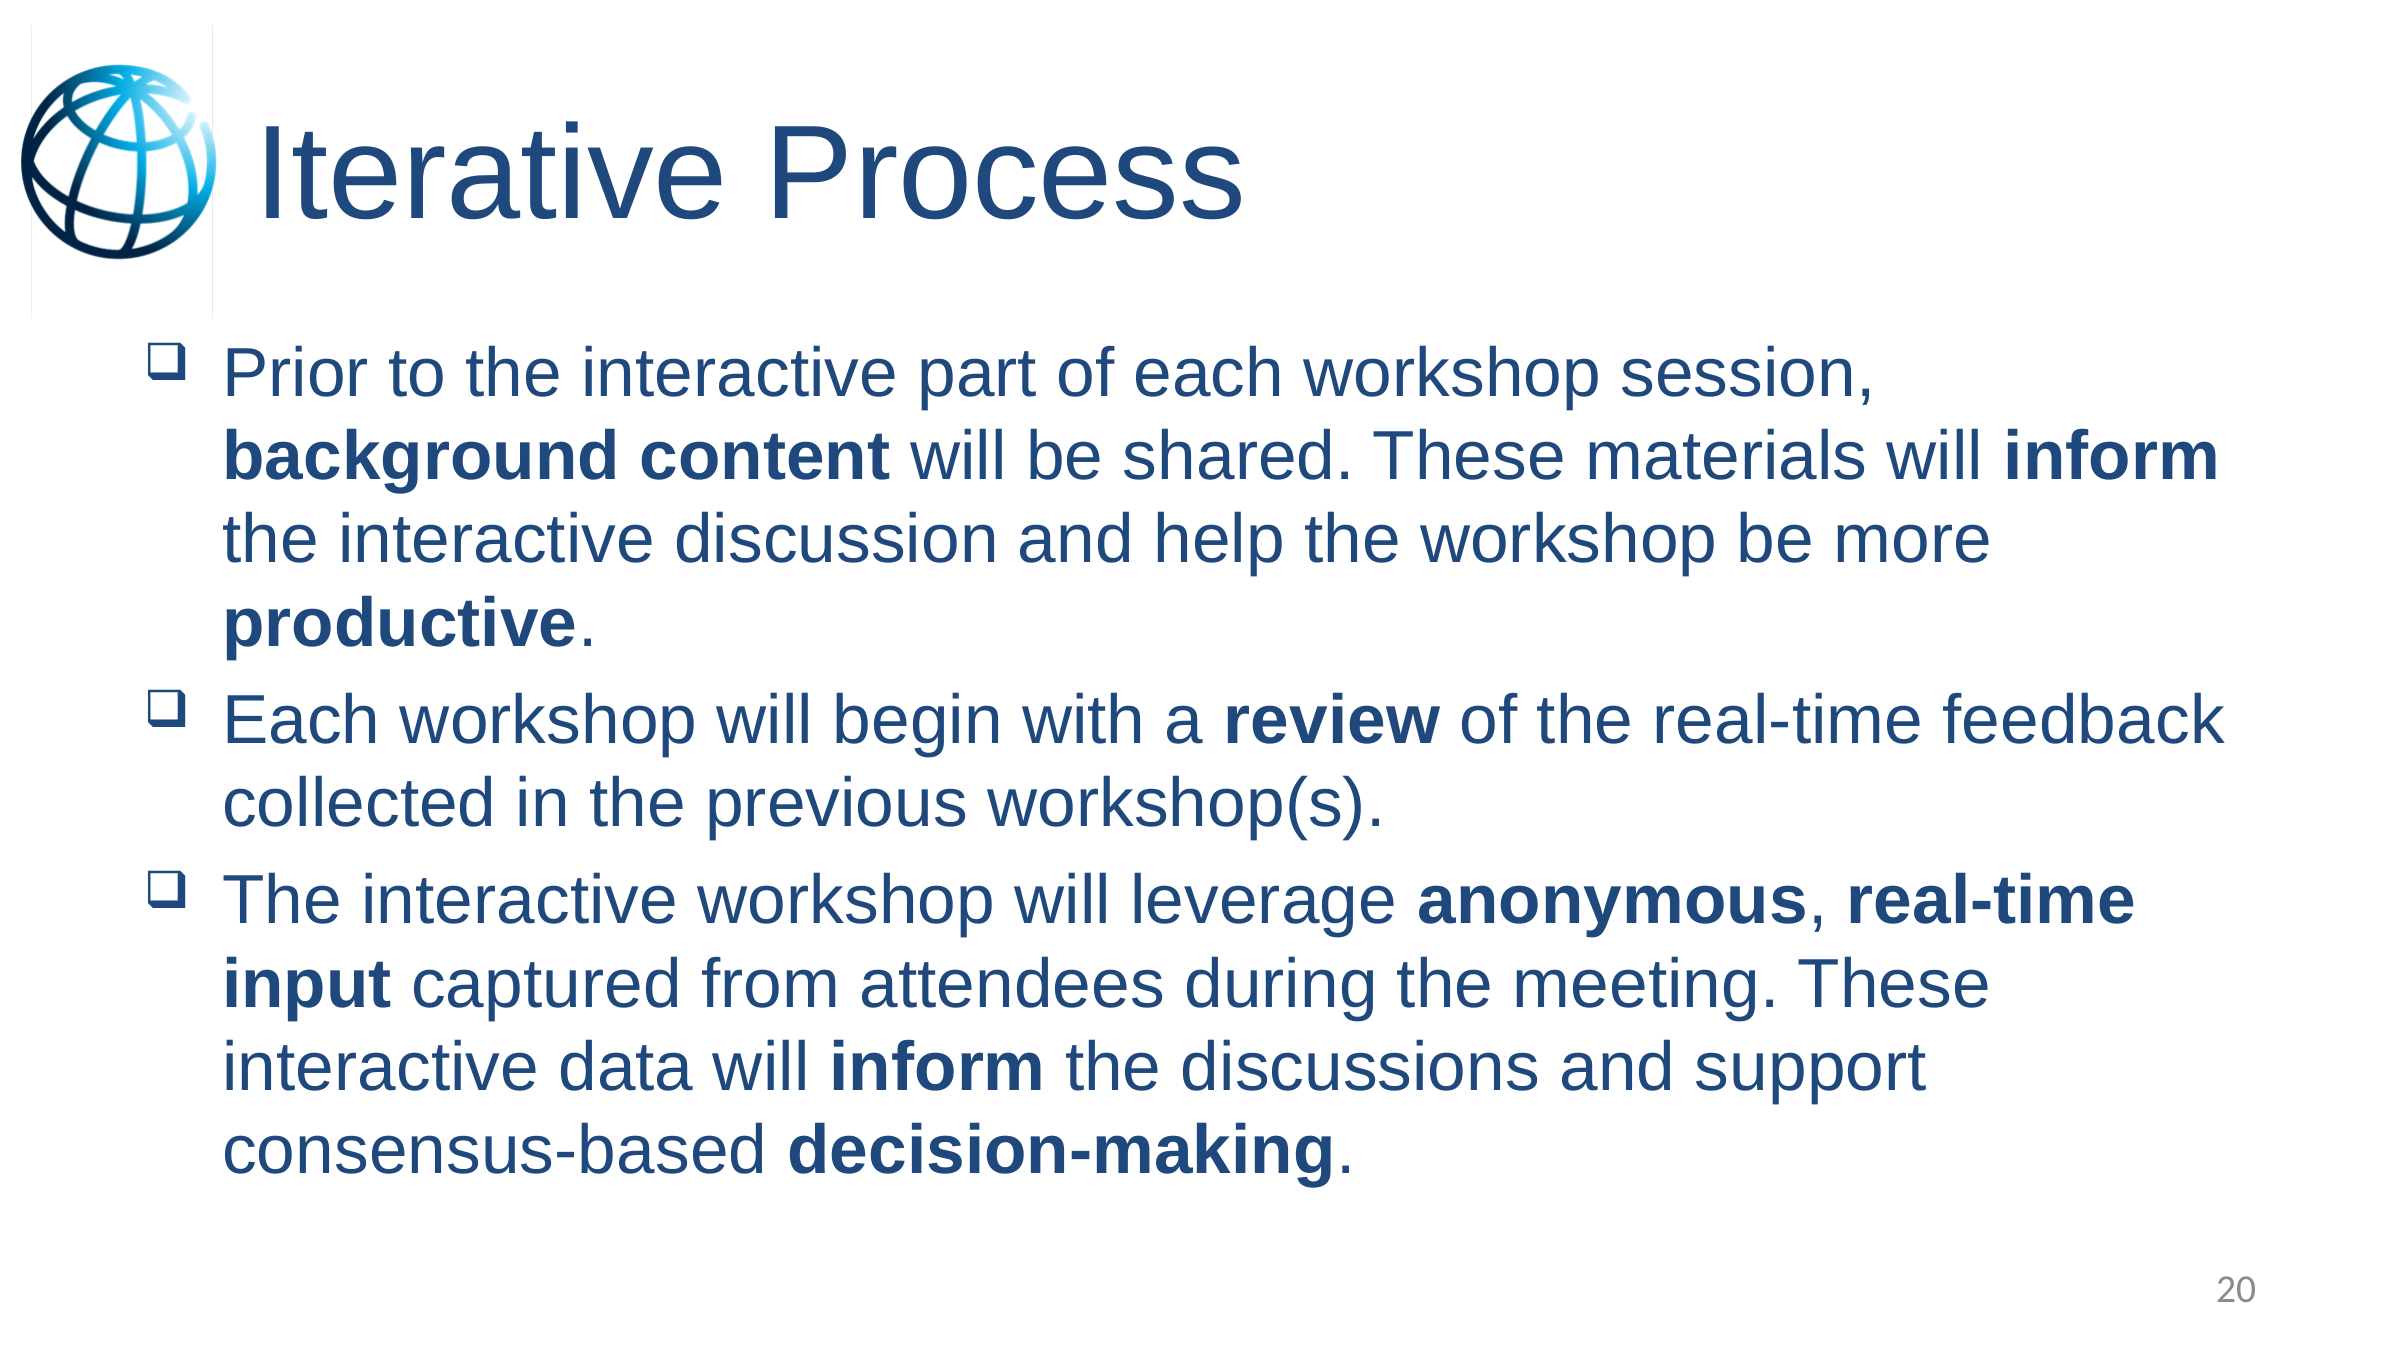

# Iterative Process
Prior to the interactive part of each workshop session,  background content will be shared. These materials will inform the interactive discussion and help the workshop be more productive.
Each workshop will begin with a review of the real-time feedback collected in the previous workshop(s).
The interactive workshop will leverage anonymous, real-time input captured from attendees during the meeting. These interactive data will inform the discussions and support consensus-based decision-making.
20